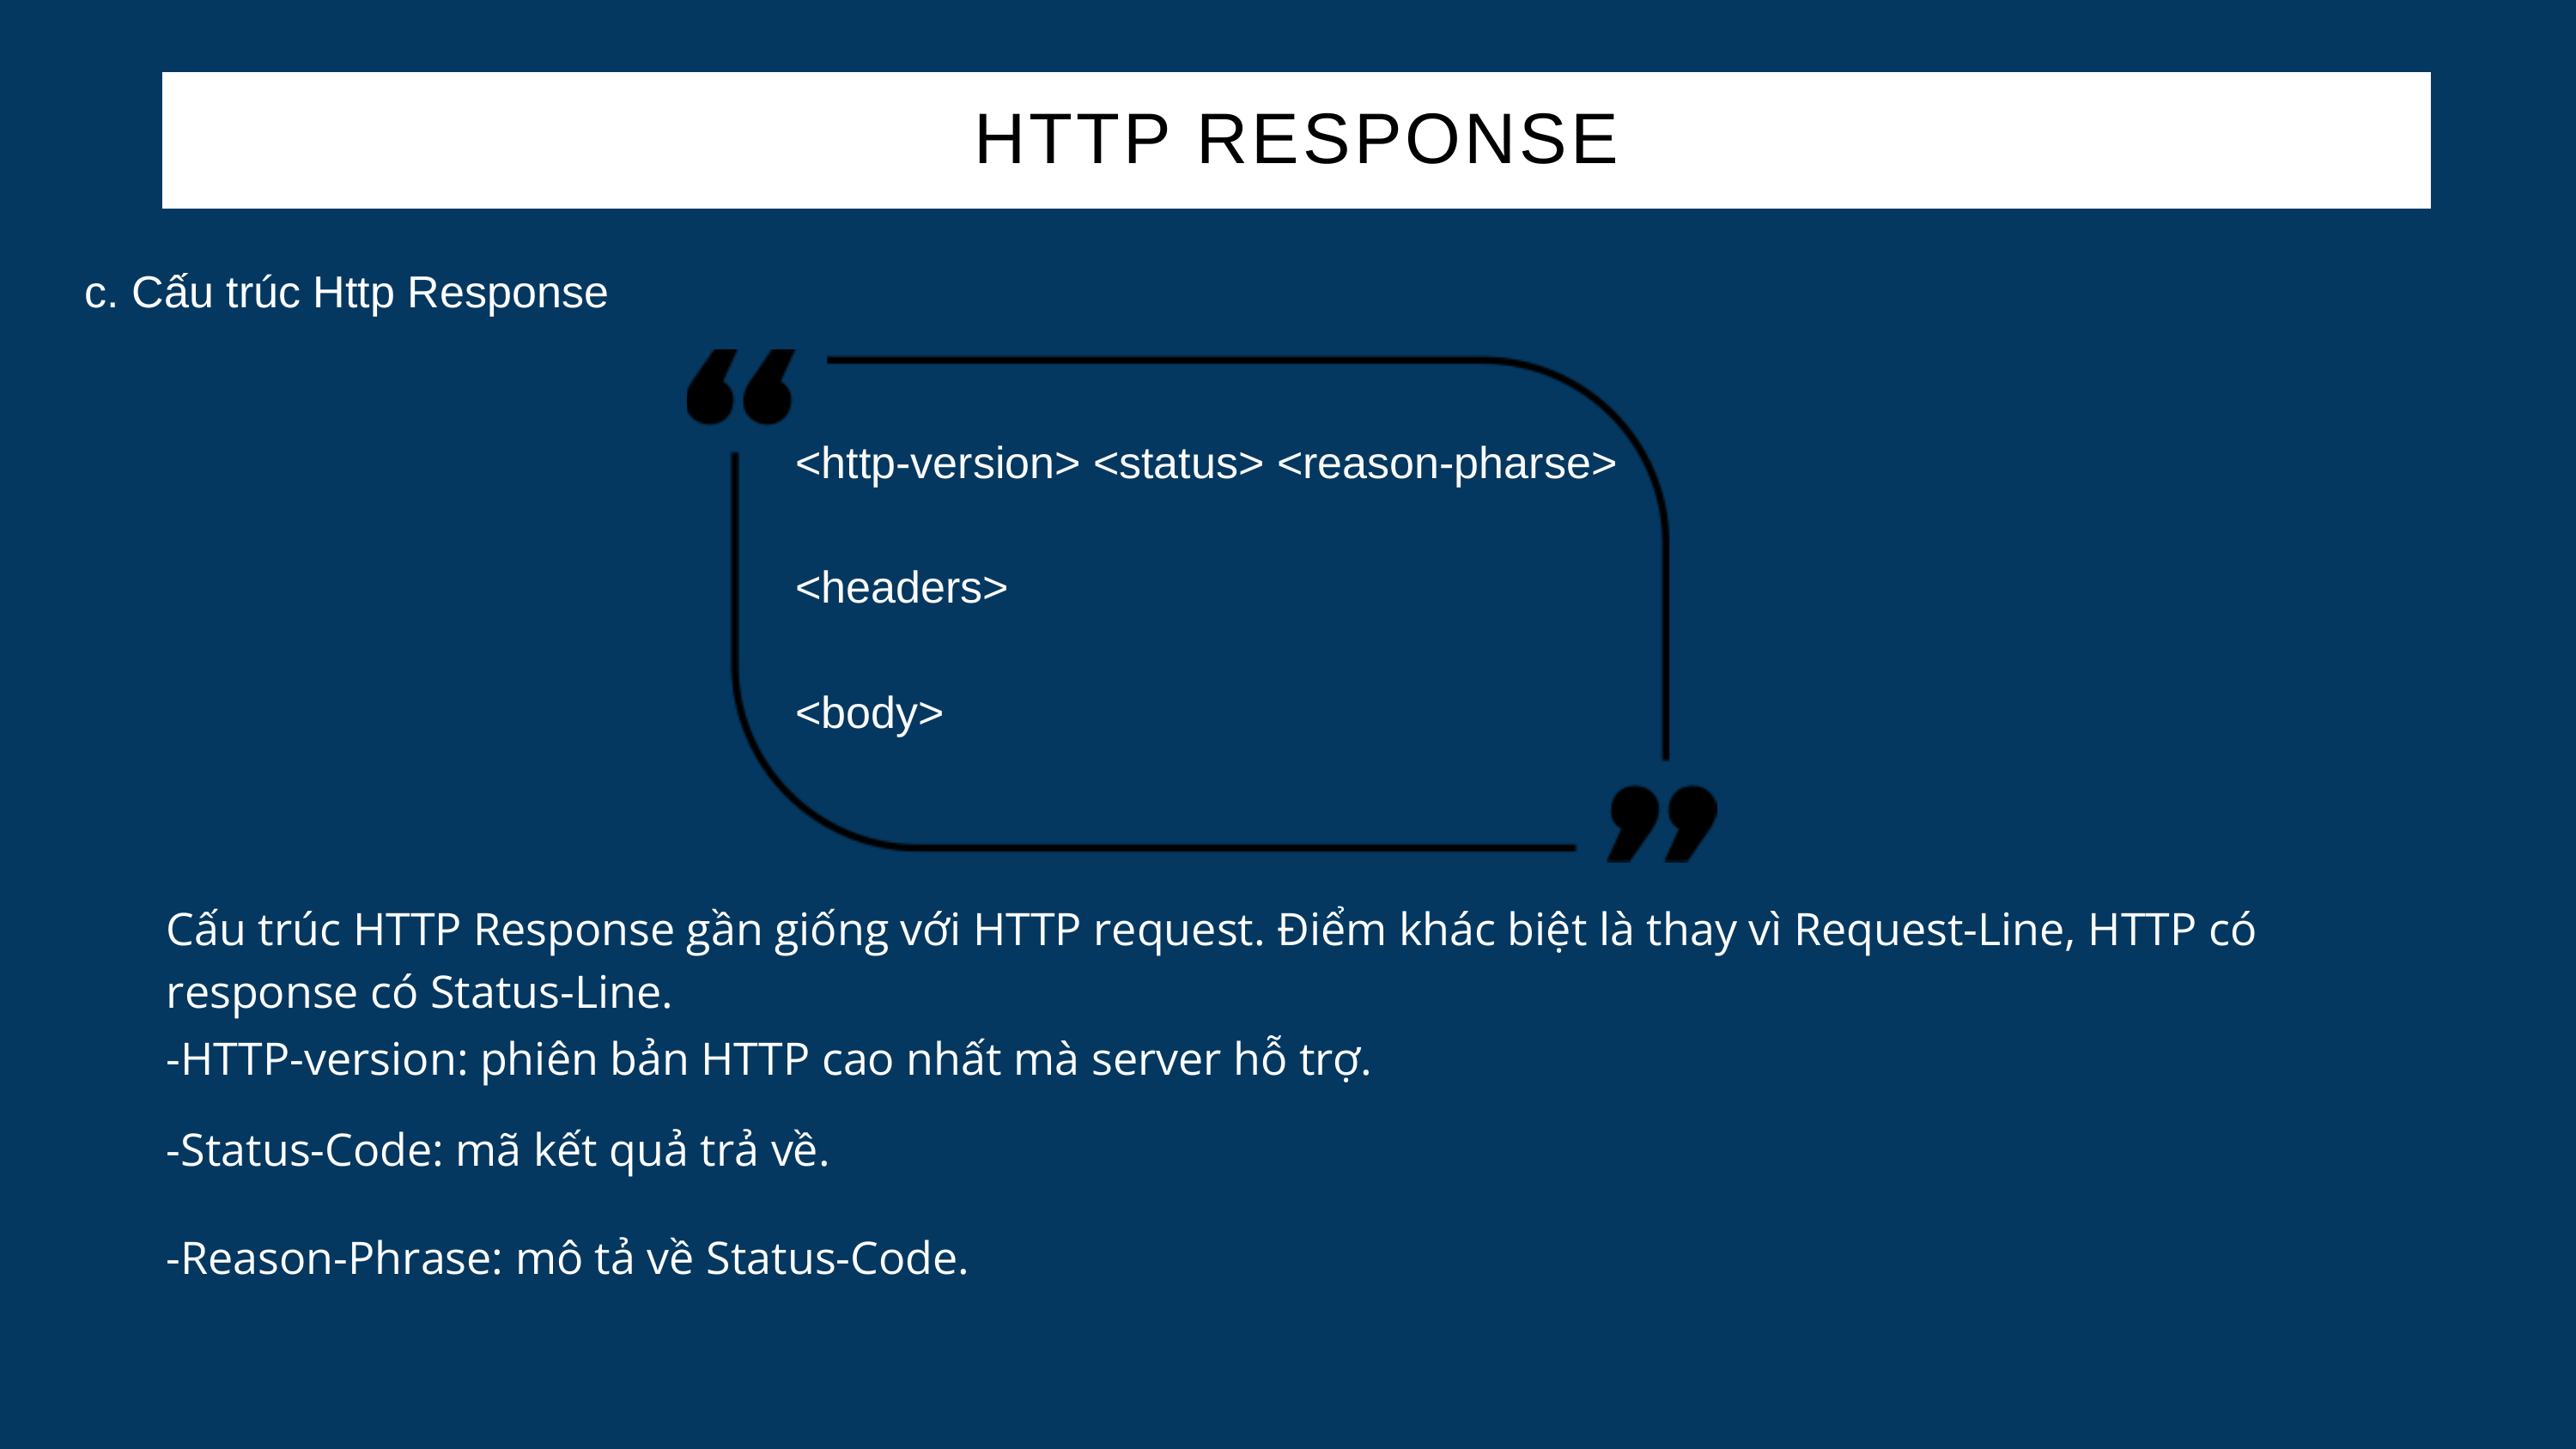

HTTP RESPONSE
c. Cấu trúc Http Response

<http-version> <status> <reason-pharse>

<headers>

<body>

Cấu trúc HTTP Response gần giống với HTTP request. Điểm khác biệt là thay vì Request-Line, HTTP có response có Status-Line.
-HTTP-version: phiên bản HTTP cao nhất mà server hỗ trợ.

-Status-Code: mã kết quả trả về.
-Reason-Phrase: mô tả về Status-Code.